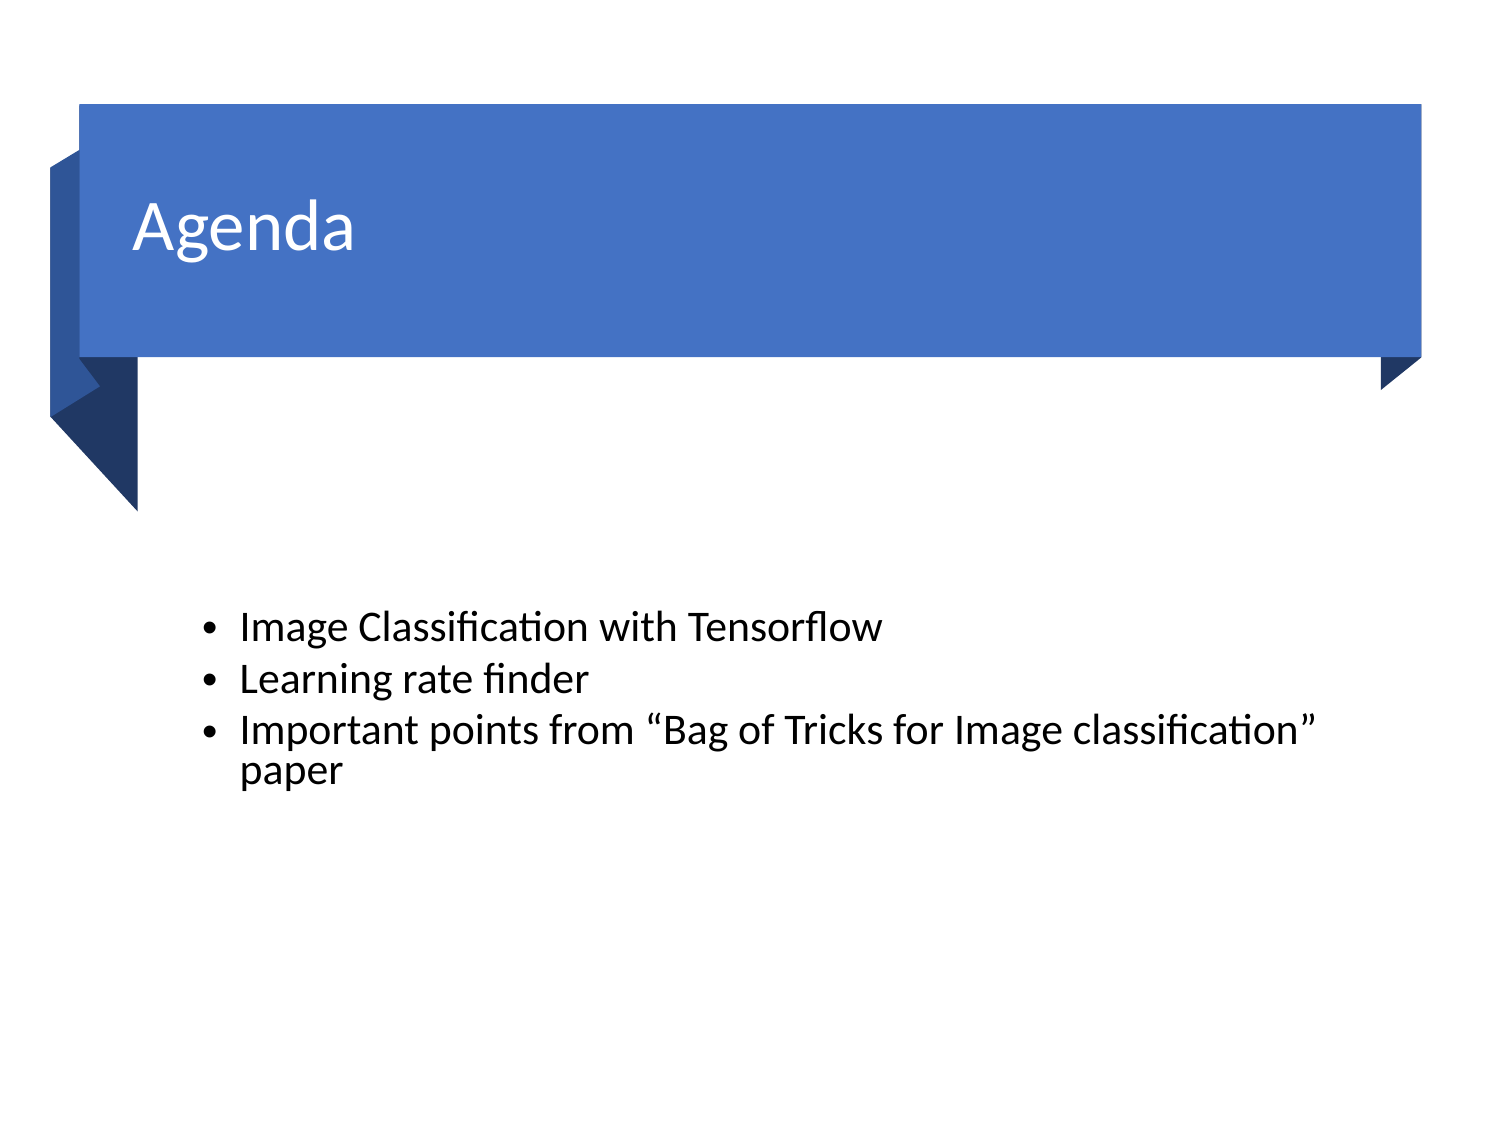

Agenda

Image Classification with Tensorflow
Learning rate finder
Important points from “Bag of Tricks for Image classification” paper